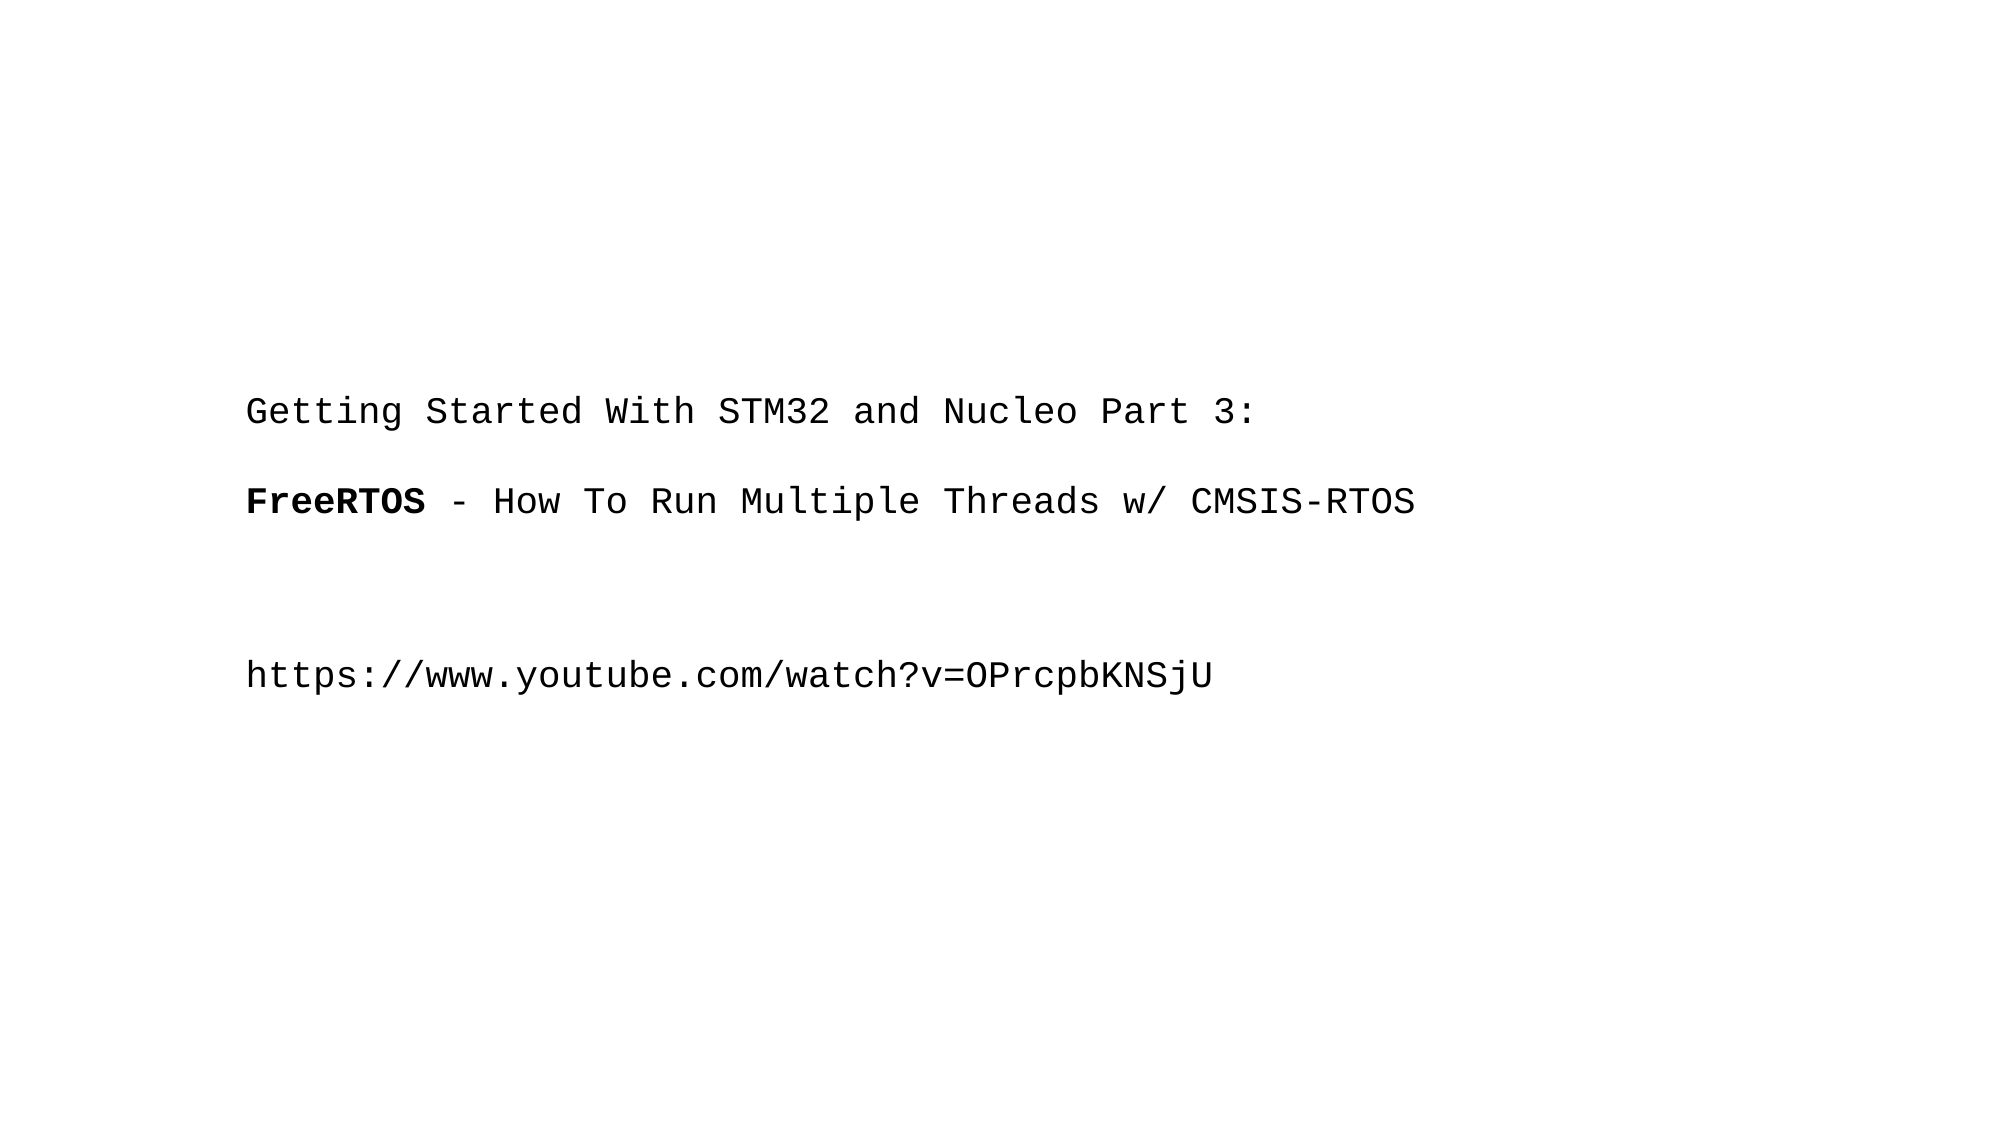

Getting Started With STM32 and Nucleo Part 3:

FreeRTOS - How To Run Multiple Threads w/ CMSIS-RTOS
https://www.youtube.com/watch?v=OPrcpbKNSjU